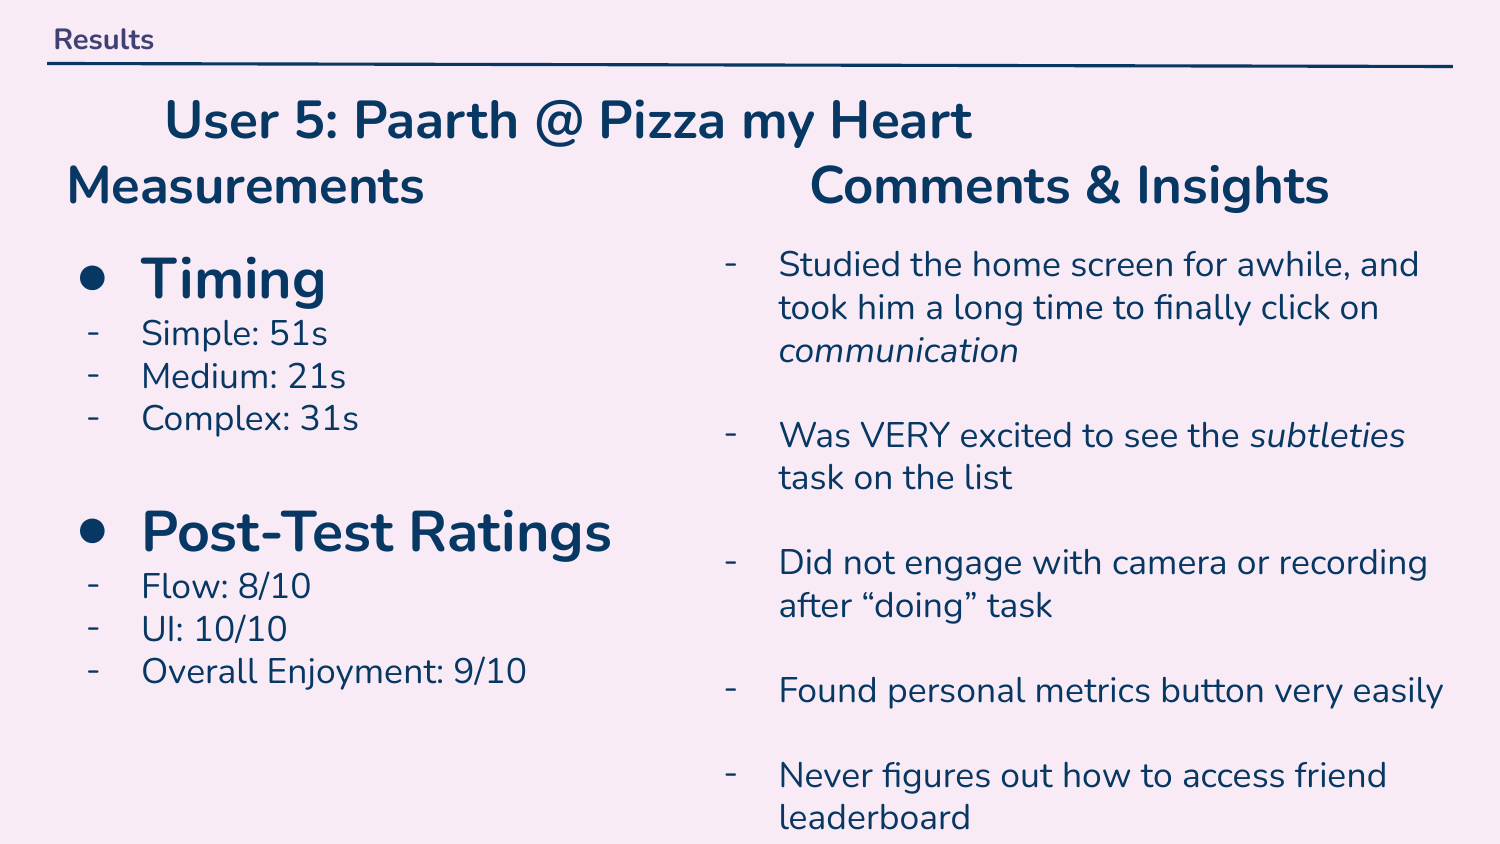

Results
User 5: Paarth @ Pizza my Heart
# Measurements                           Comments & Insights

Timing
Simple: 51s
Medium: 21s
Complex: 31s

Post-Test Ratings
Flow: 8/10
UI: 10/10
Overall Enjoyment: 9/10
Studied the home screen for awhile, and took him a long time to finally click on communication

Was VERY excited to see the subtleties task on the list

Did not engage with camera or recording after “doing” task

Found personal metrics button very easily

Never figures out how to access friend leaderboard